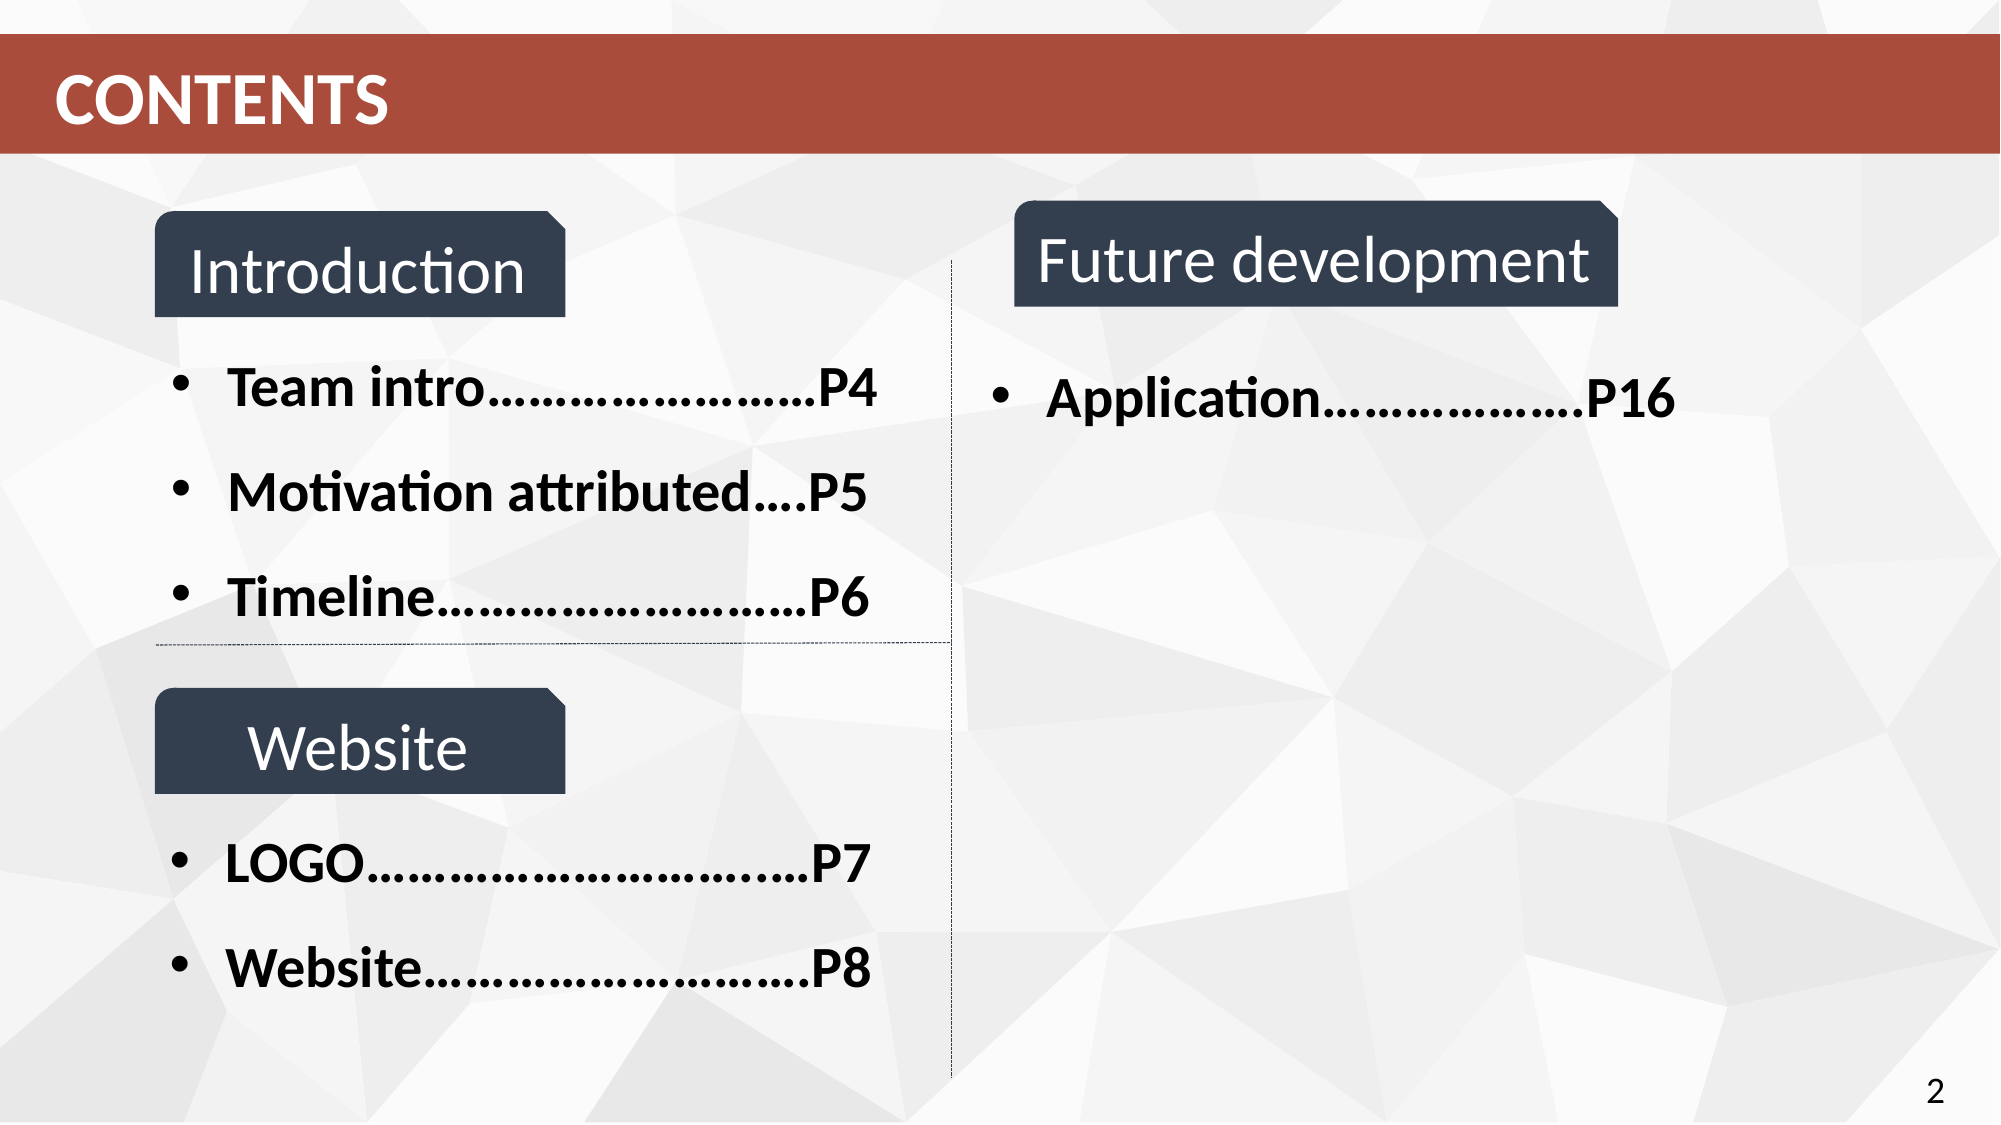

CONTENTS
Future development
Introduction
Team intro……………………P4
Motivation attributed….P5
Timeline………………………P6
Application……………….P16
Website
LOGO………………………..…P7
Website……………………….P8
2